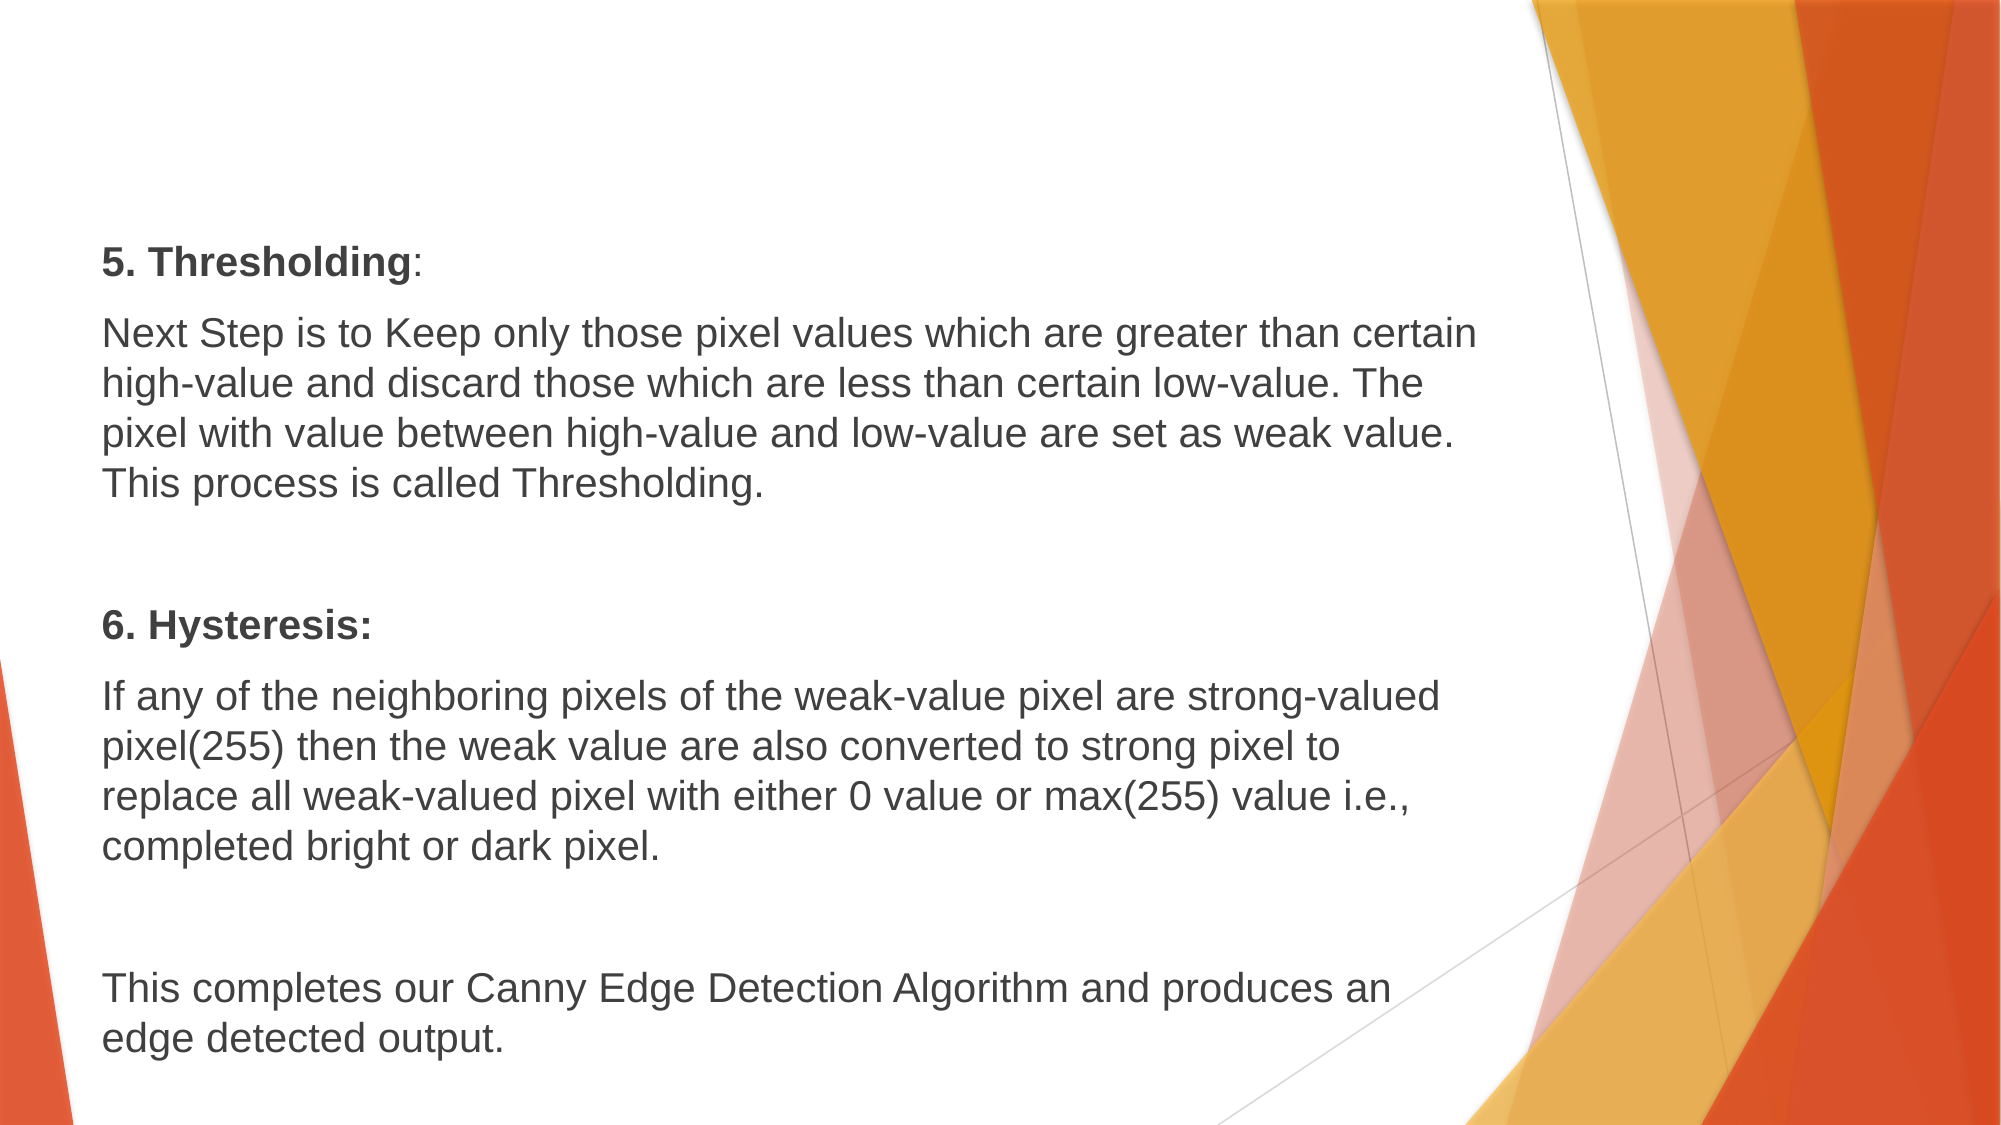

5. Thresholding:
Next Step is to Keep only those pixel values which are greater than certain high-value and discard those which are less than certain low-value. The pixel with value between high-value and low-value are set as weak value. This process is called Thresholding.

6. Hysteresis:
If any of the neighboring pixels of the weak-value pixel are strong-valued pixel(255) then the weak value are also converted to strong pixel to replace all weak-valued pixel with either 0 value or max(255) value i.e., completed bright or dark pixel.

This completes our Canny Edge Detection Algorithm and produces an edge detected output.